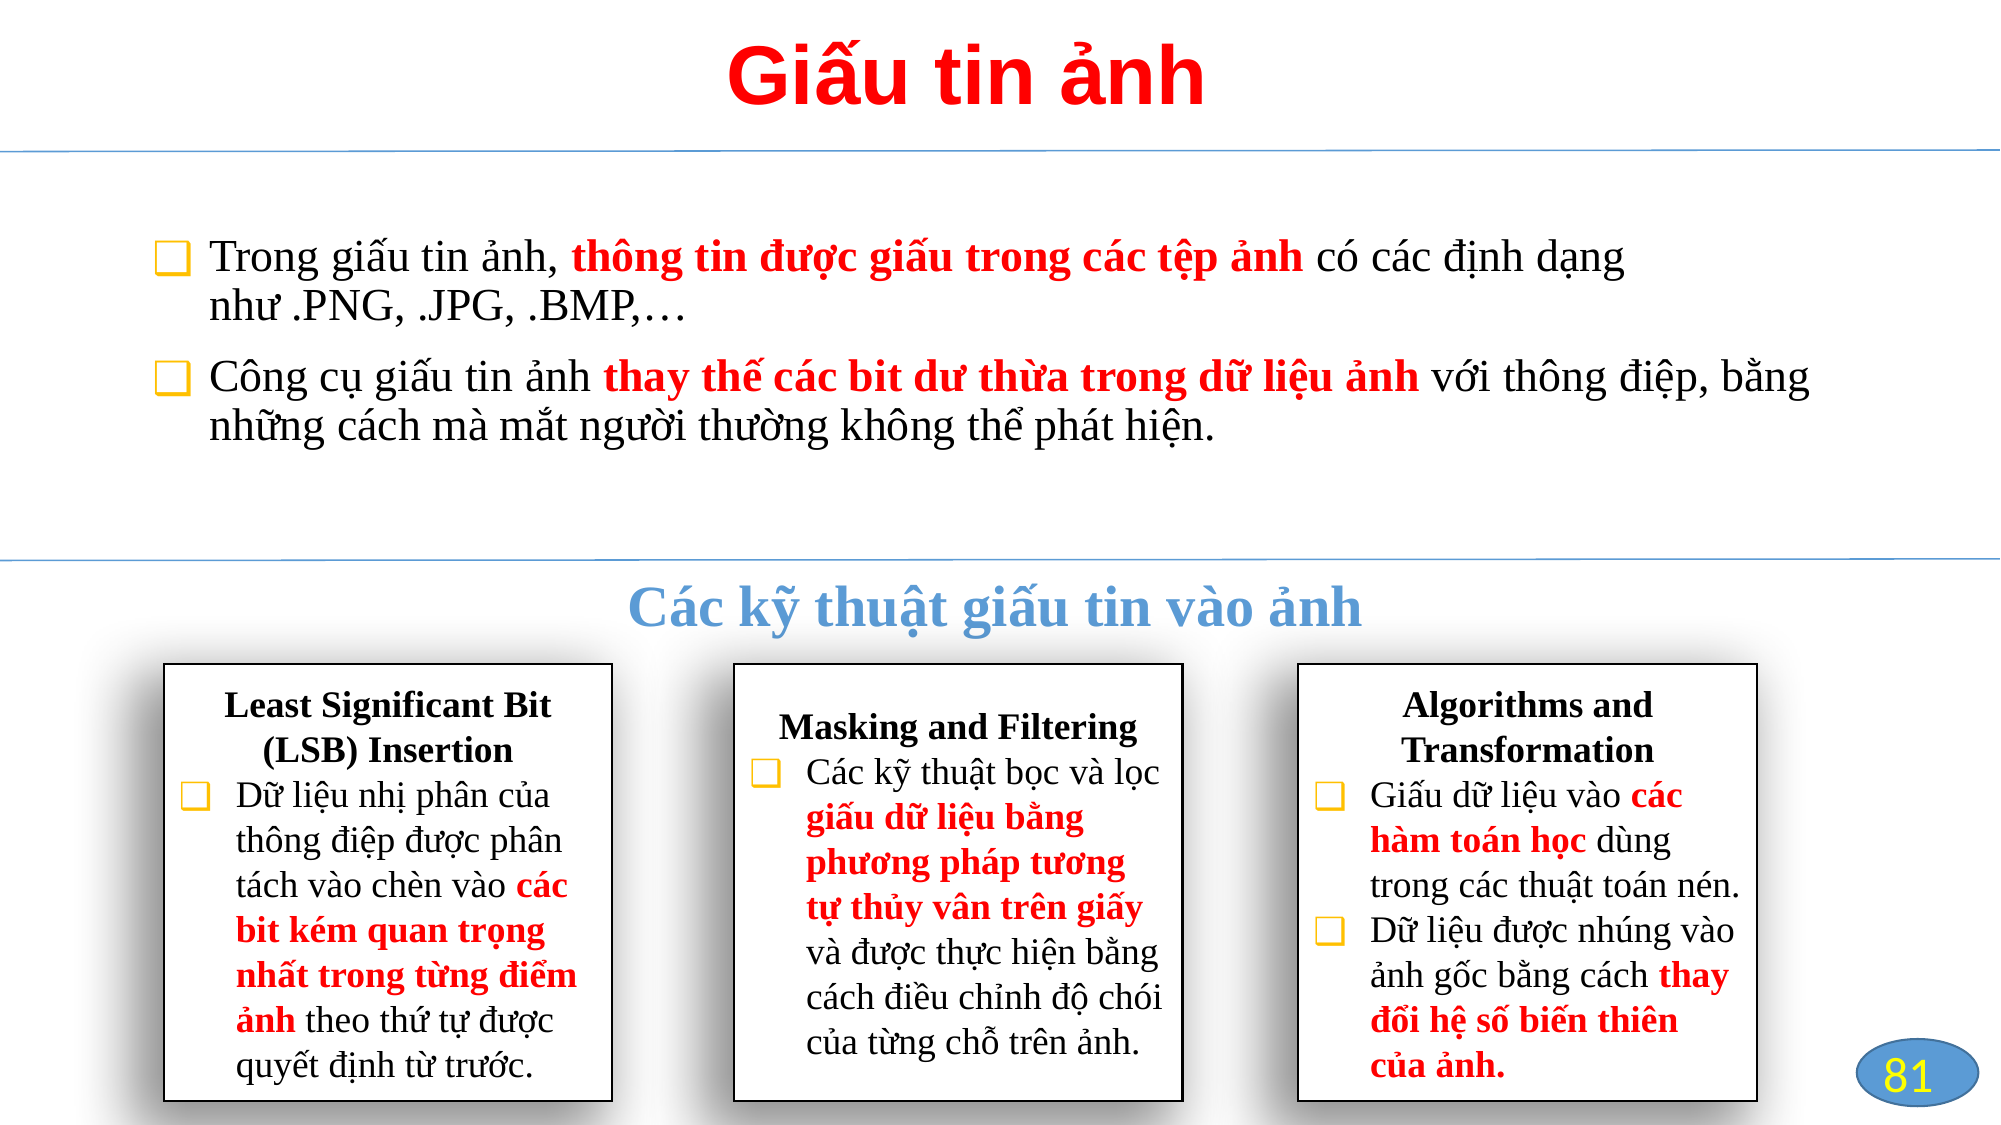

Giấu tin ảnh
Trong giấu tin ảnh, thông tin được giấu trong các tệp ảnh có các định dạng như .PNG, .JPG, .BMP,…
Công cụ giấu tin ảnh thay thế các bit dư thừa trong dữ liệu ảnh với thông điệp, bằng những cách mà mắt người thường không thể phát hiện.
Các kỹ thuật giấu tin vào ảnh
Least Significant Bit (LSB) Insertion
Dữ liệu nhị phân của thông điệp được phân tách vào chèn vào các bit kém quan trọng nhất trong từng điểm ảnh theo thứ tự được quyết định từ trước.
Masking and Filtering
Các kỹ thuật bọc và lọc giấu dữ liệu bằng phương pháp tương tự thủy vân trên giấy và được thực hiện bằng cách điều chỉnh độ chói của từng chỗ trên ảnh.
Algorithms and Transformation
Giấu dữ liệu vào các hàm toán học dùng trong các thuật toán nén.
Dữ liệu được nhúng vào ảnh gốc bằng cách thay đổi hệ số biến thiên của ảnh.
81